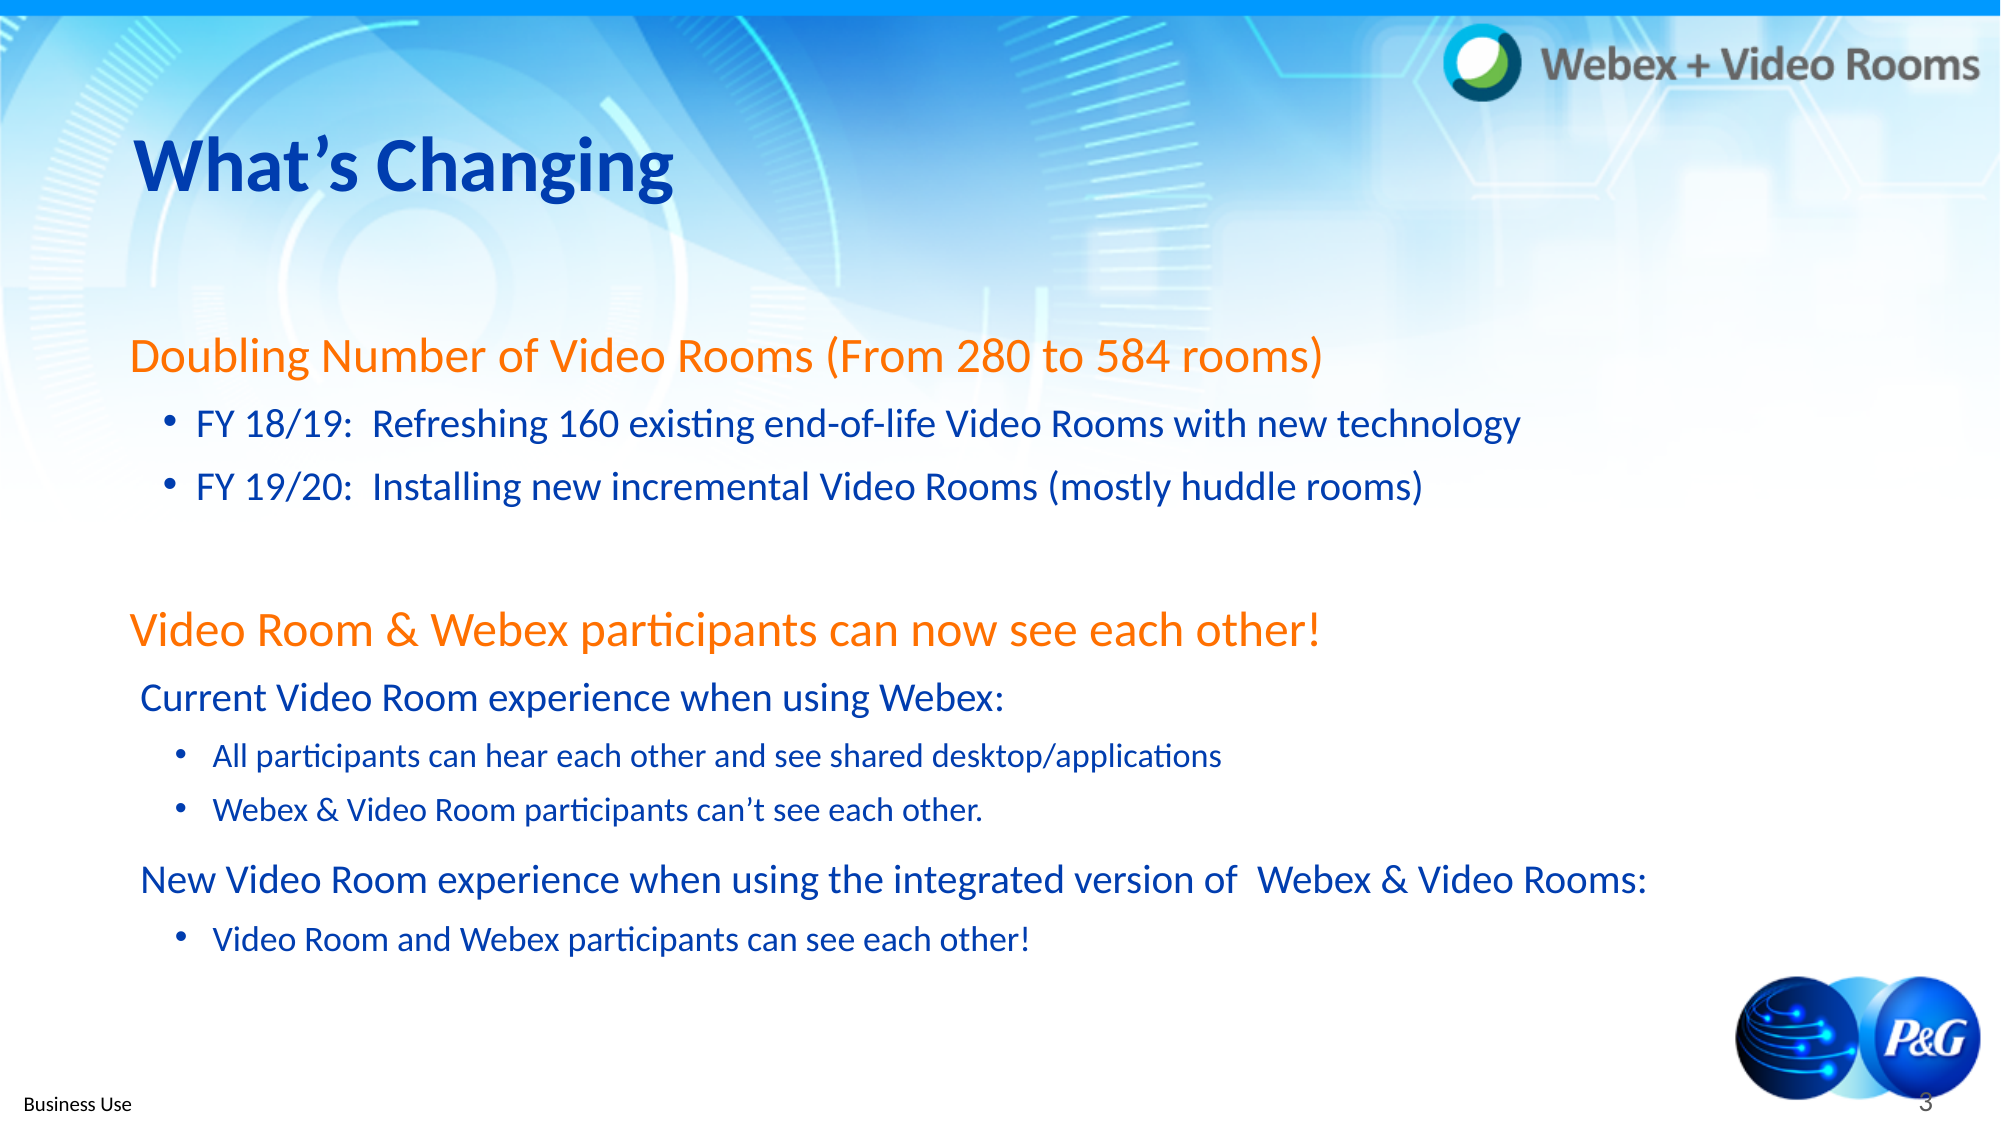

# What’s Changing
Doubling Number of Video Rooms (From 280 to 584 rooms)
FY 18/19:  Refreshing 160 existing end-of-life Video Rooms with new technology
FY 19/20:  Installing new incremental Video Rooms (mostly huddle rooms)

Video Room & Webex participants can now see each other!
Current Video Room experience when using Webex​:
All participants can hear each other and see shared desktop/applications
Webex & Video Room participants can’t see each other.
​New Video Room experience when using the integrated version of  Webex & Video Rooms​:
Video Room and Webex participants can see each other!